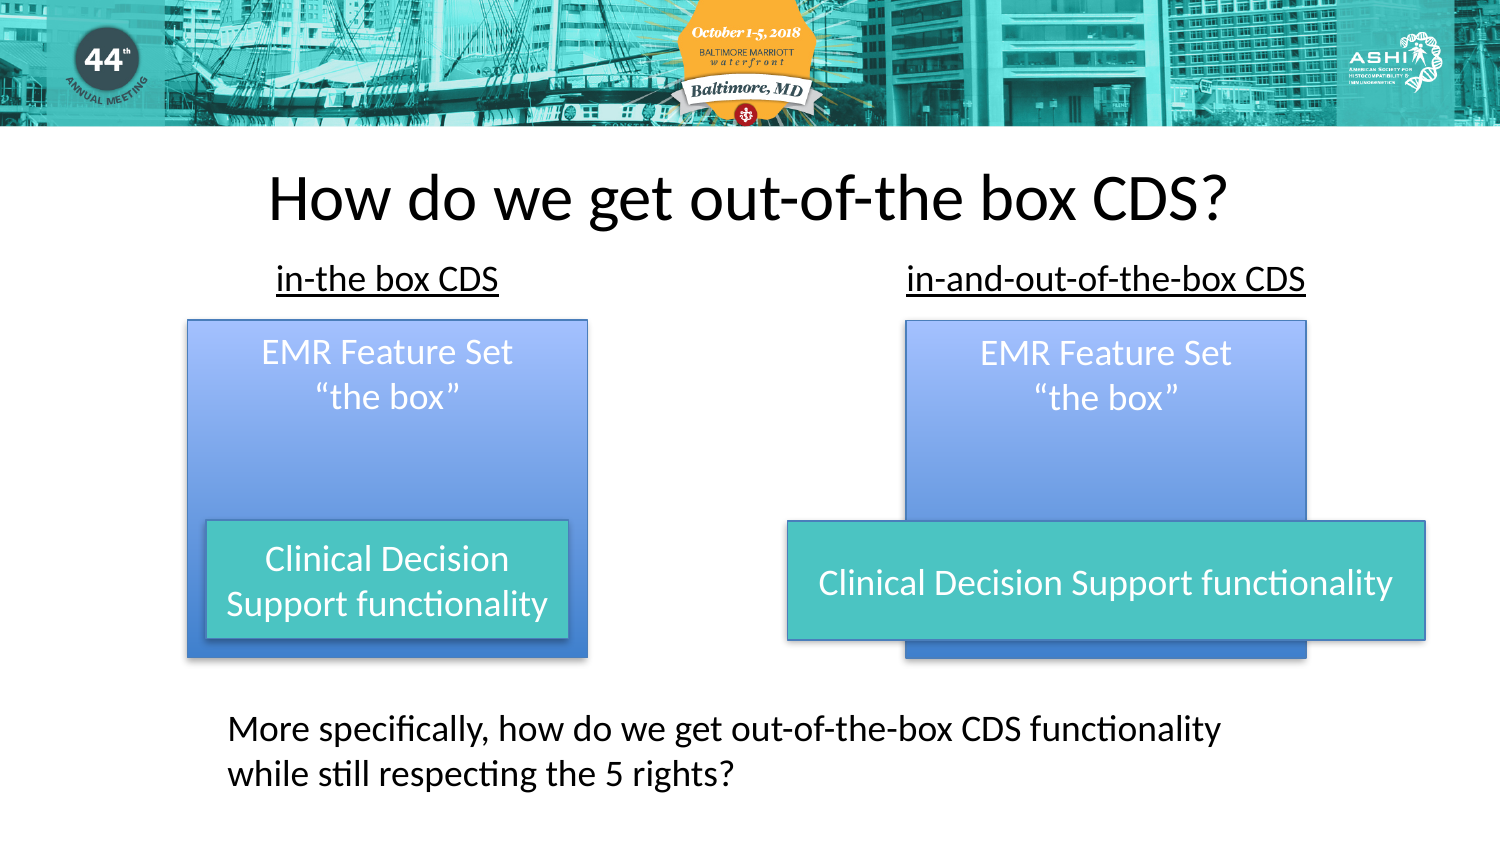

How do we get out-of-the box CDS?
in-the box CDS
in-and-out-of-the-box CDS
EMR Feature Set
“the box”
EMR Feature Set
“the box”
Clinical Decision Support functionality
Clinical Decision Support functionality
More specifically, how do we get out-of-the-box CDS functionality while still respecting the 5 rights?